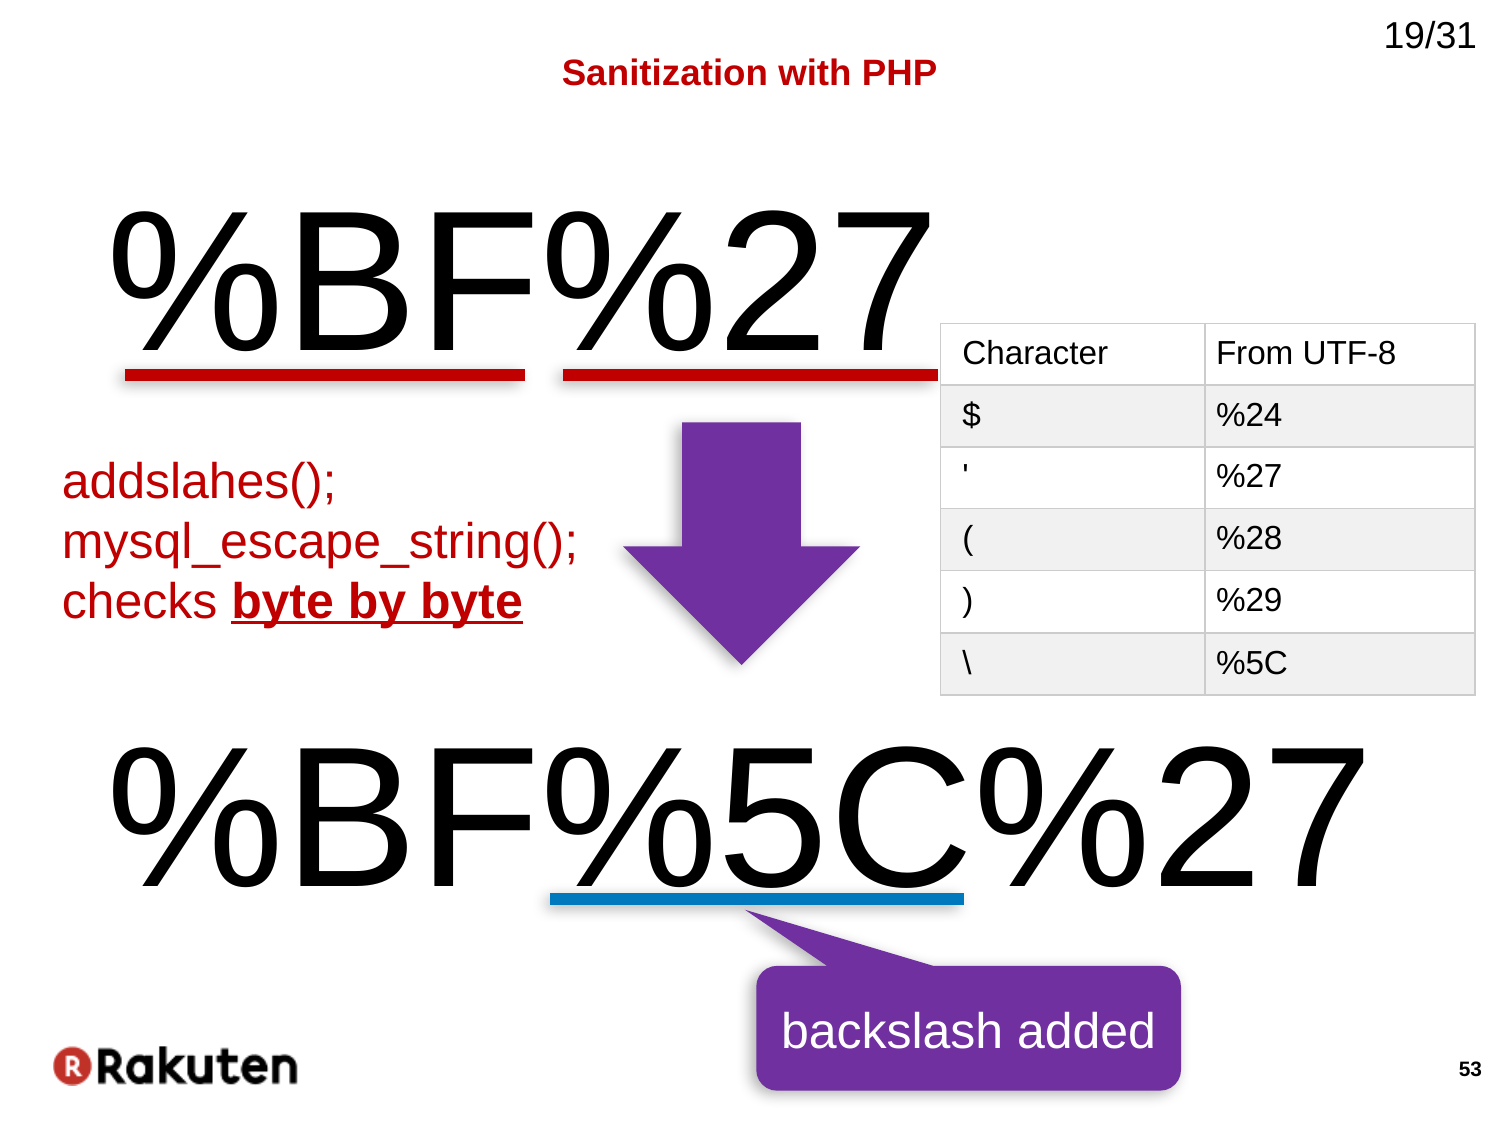

19/31
# Sanitization with PHP
%BF%27

| Character | From UTF-8 |
| --- | --- |
| $ | %24 |
| ' | %27 |
| ( | %28 |
| ) | %29 |
Single Quote

addslahes();
mysql_escape_string();
checks byte by byte
| \ | %5C |
| --- | --- |
%BF%5C%27
backslash added